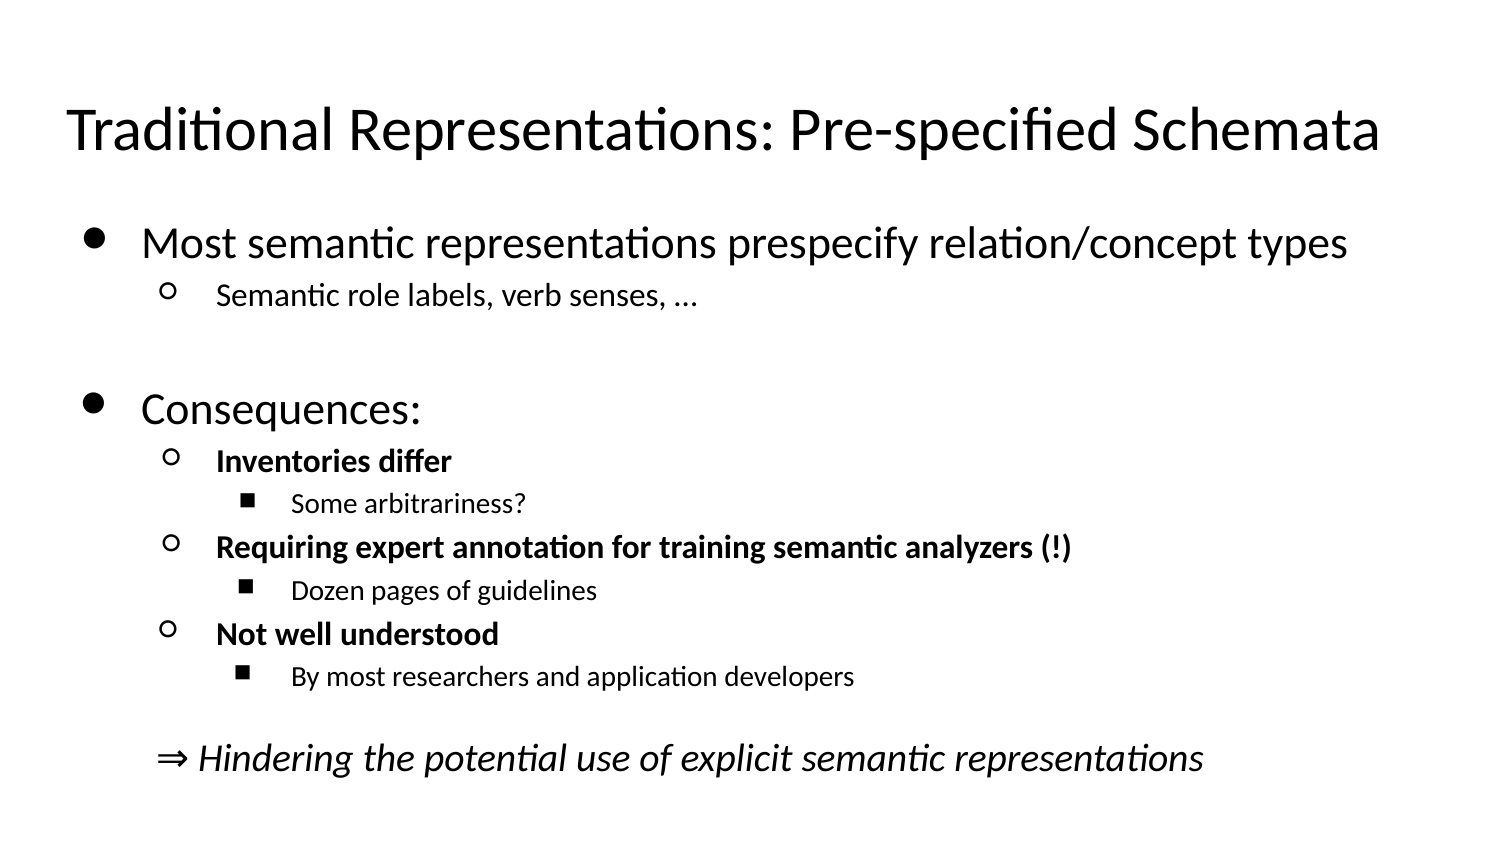

# Traditional Representations: Pre-specified Schemata
Most semantic representations prespecify relation/concept types
Semantic role labels, verb senses, …
Consequences:
Inventories differ
Some arbitrariness?
Requiring expert annotation for training semantic analyzers (!)
Dozen pages of guidelines
Not well understood
By most researchers and application developers
            ⇒ Hindering the potential use of explicit semantic representations